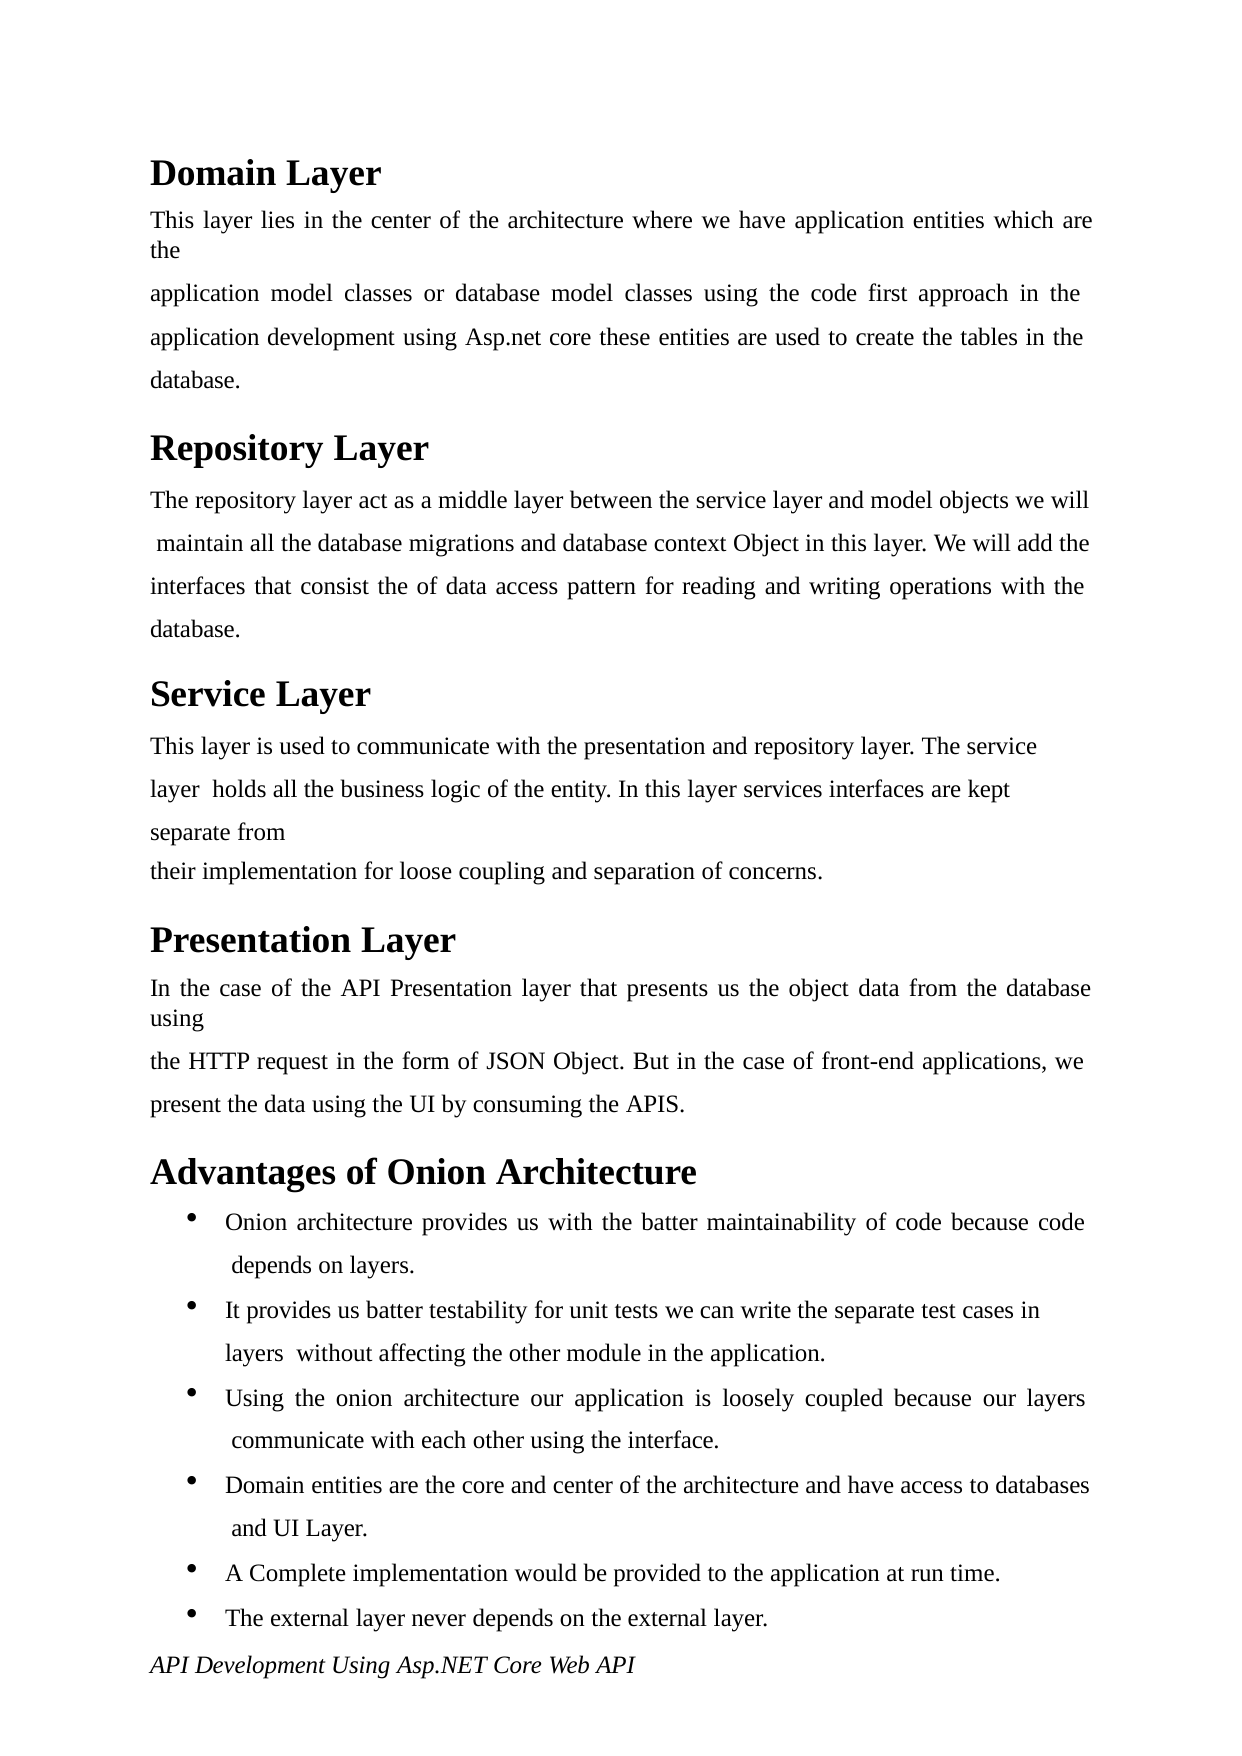

Domain Layer
This layer lies in the center of the architecture where we have application entities which are the
application model classes or database model classes using the code first approach in the  application development using Asp.net core these entities are used to create the tables in the  database.

Repository Layer
The repository layer act as a middle layer between the service layer and model objects we will  maintain all the database migrations and database context Object in this layer. We will add the
interfaces that consist the of data access pattern for reading and writing operations with the  database.

Service Layer
This layer is used to communicate with the presentation and repository layer. The service layer  holds all the business logic of the entity. In this layer services interfaces are kept separate from
their implementation for loose coupling and separation of concerns.

Presentation Layer
In the case of the API Presentation layer that presents us the object data from the database using
the HTTP request in the form of JSON Object. But in the case of front-end applications, we  present the data using the UI by consuming the APIS.

Advantages of Onion Architecture
Onion architecture provides us with the batter maintainability of code because code  depends on layers.
It provides us batter testability for unit tests we can write the separate test cases in layers  without affecting the other module in the application.
Using the onion architecture our application is loosely coupled because our layers  communicate with each other using the interface.
Domain entities are the core and center of the architecture and have access to databases  and UI Layer.
A Complete implementation would be provided to the application at run time.
The external layer never depends on the external layer.
API Development Using Asp.NET Core Web API